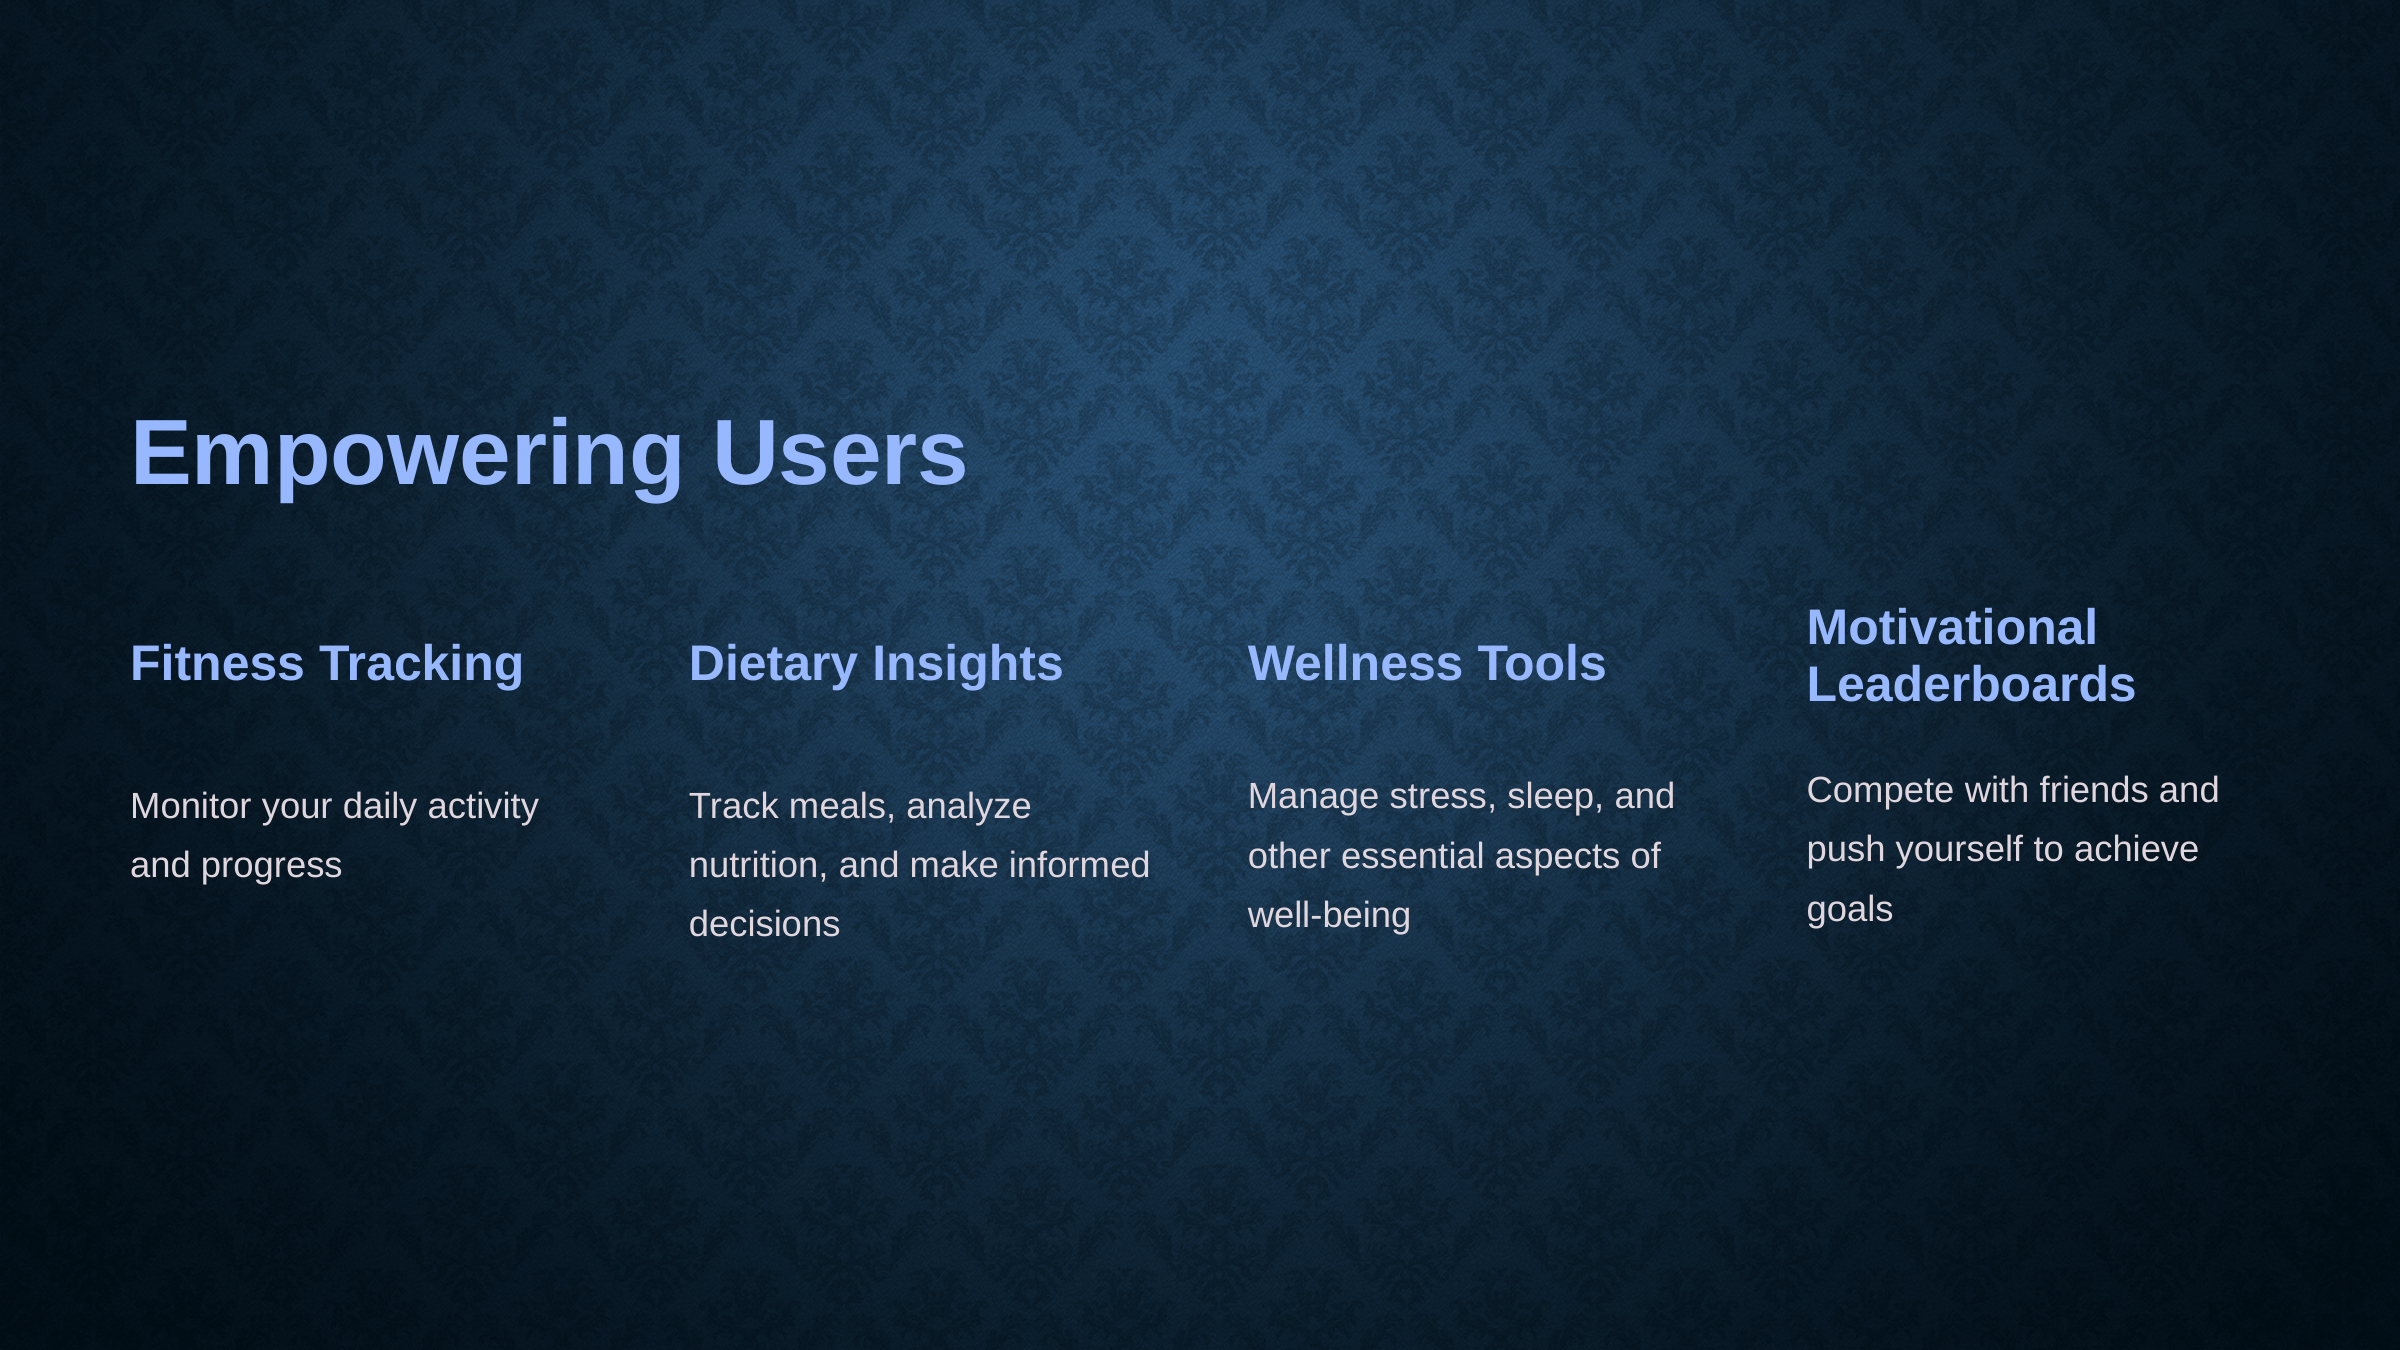

Empowering Users
Motivational Leaderboards
Fitness Tracking
Dietary Insights
Wellness Tools
Compete with friends and push yourself to achieve goals
Manage stress, sleep, and other essential aspects of well-being
Track meals, analyze nutrition, and make informed decisions
Monitor your daily activity and progress